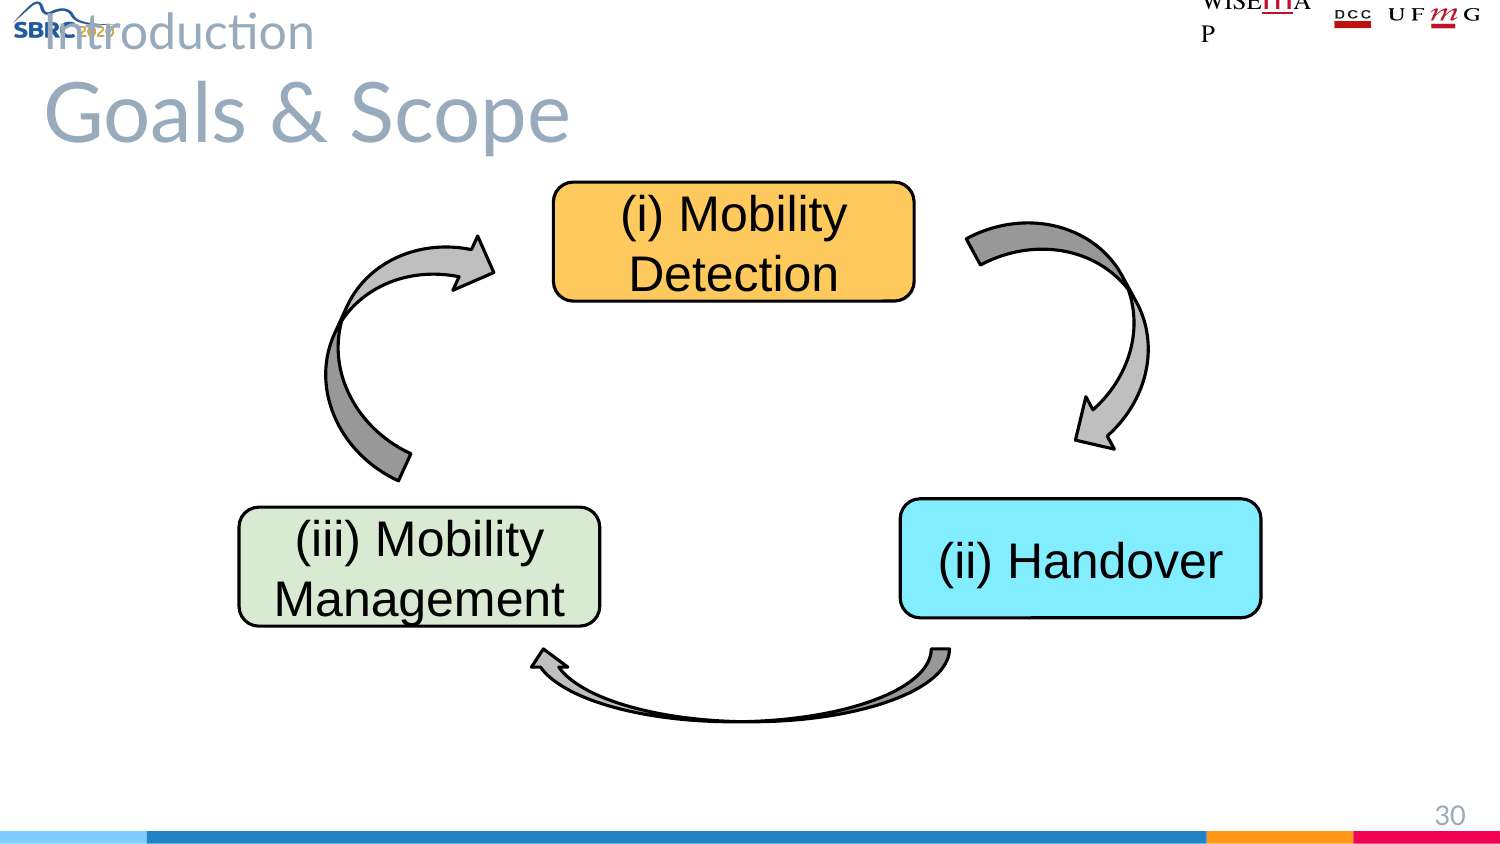

# Introduction
Goals & Scope
(i) Mobility Detection

(ii) Handover
(iii) Mobility Management

30